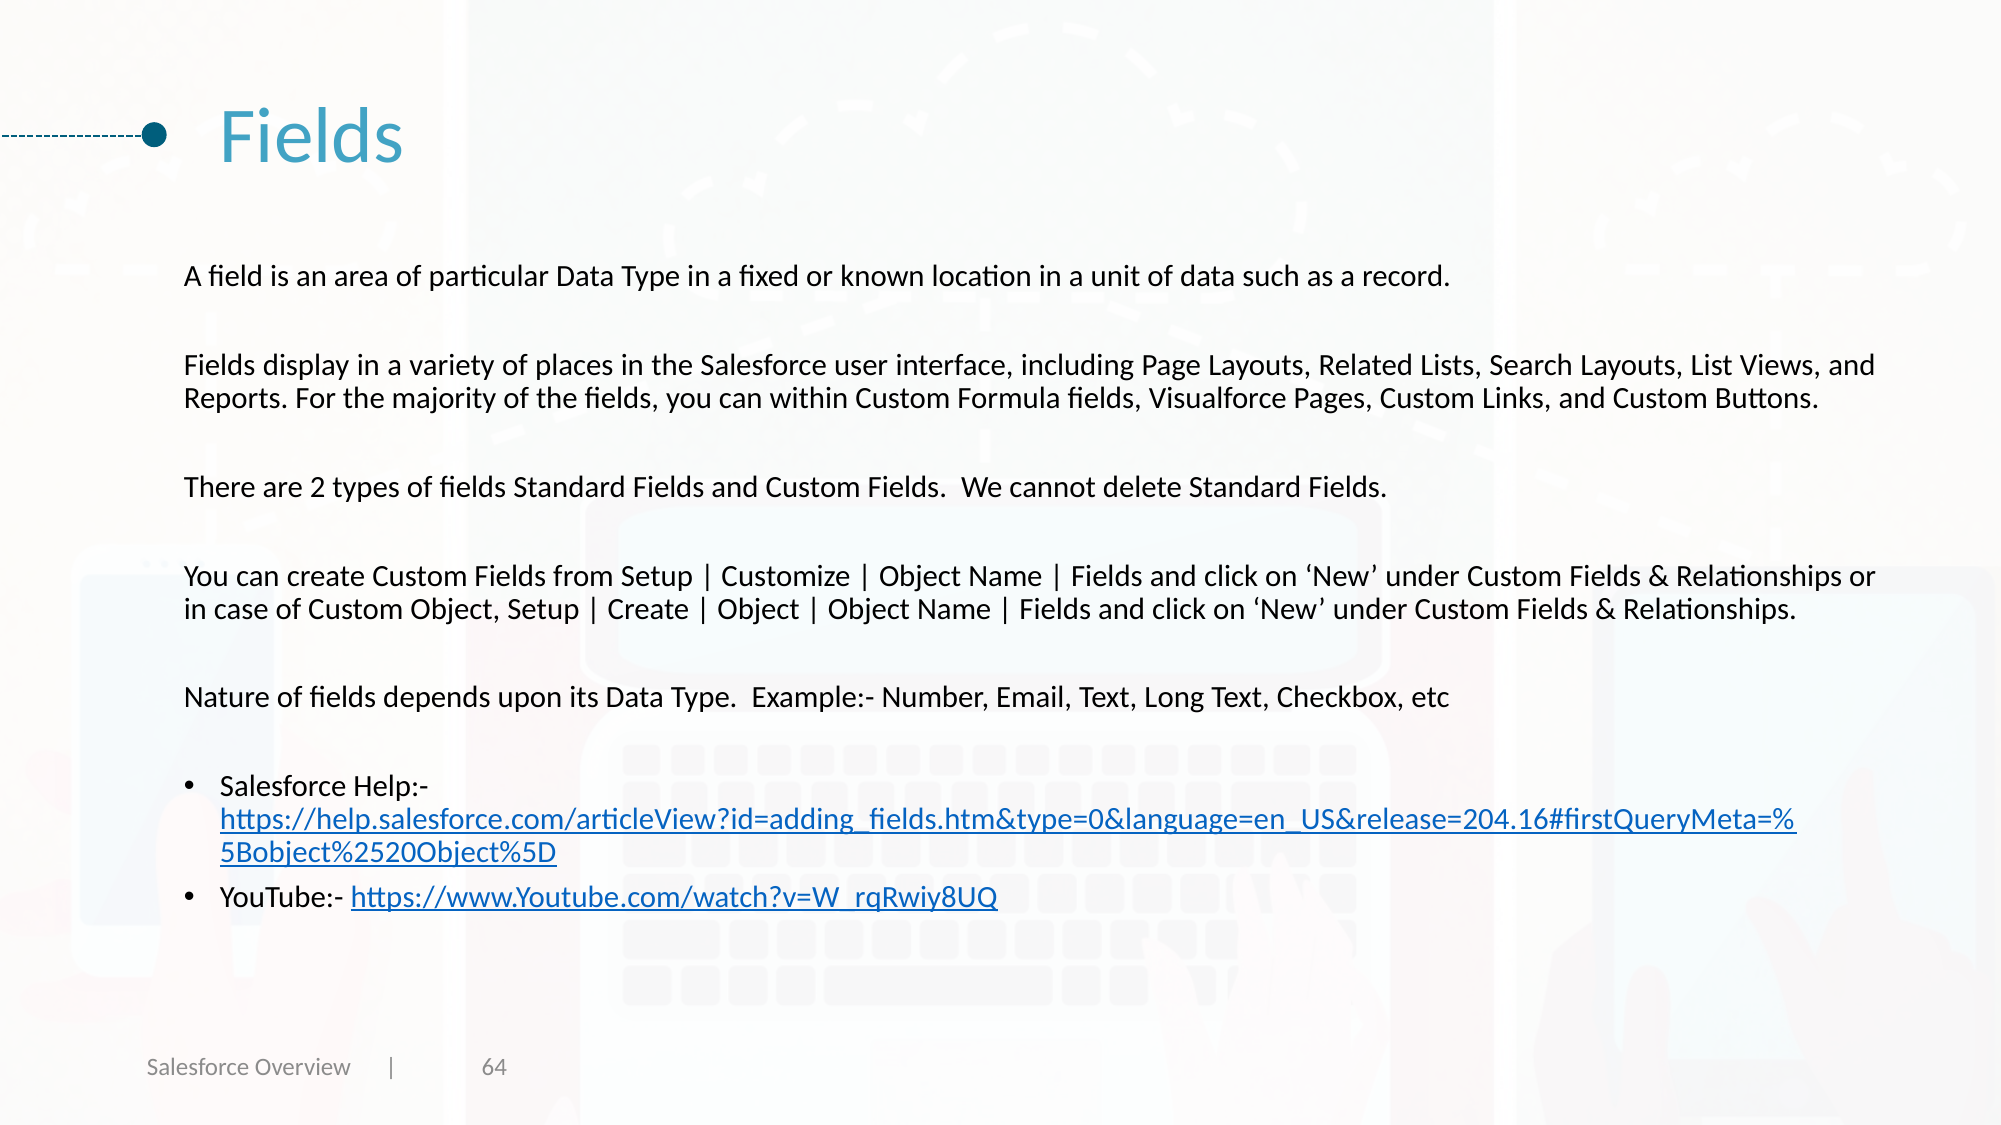

# Fields
A field is an area of particular Data Type in a fixed or known location in a unit of data such as a record.

Fields display in a variety of places in the Salesforce user interface, including Page Layouts, Related Lists, Search Layouts, List Views, and Reports. For the majority of the fields, you can within Custom Formula fields, Visualforce Pages, Custom Links, and Custom Buttons.

There are 2 types of fields Standard Fields and Custom Fields.  We cannot delete Standard Fields.

You can create Custom Fields from Setup | Customize | Object Name | Fields and click on ‘New’ under Custom Fields & Relationships or in case of Custom Object, Setup | Create | Object | Object Name | Fields and click on ‘New’ under Custom Fields & Relationships.

Nature of fields depends upon its Data Type.  Example:- Number, Email, Text, Long Text, Checkbox, etc

Salesforce Help:- https://help.salesforce.com/articleView?id=adding_fields.htm&type=0&language=en_US&release=204.16#firstQueryMeta=%5Bobject%2520Object%5D
YouTube:- https://www.Youtube.com/watch?v=W_rqRwiy8UQ

Salesforce Overview      |
64